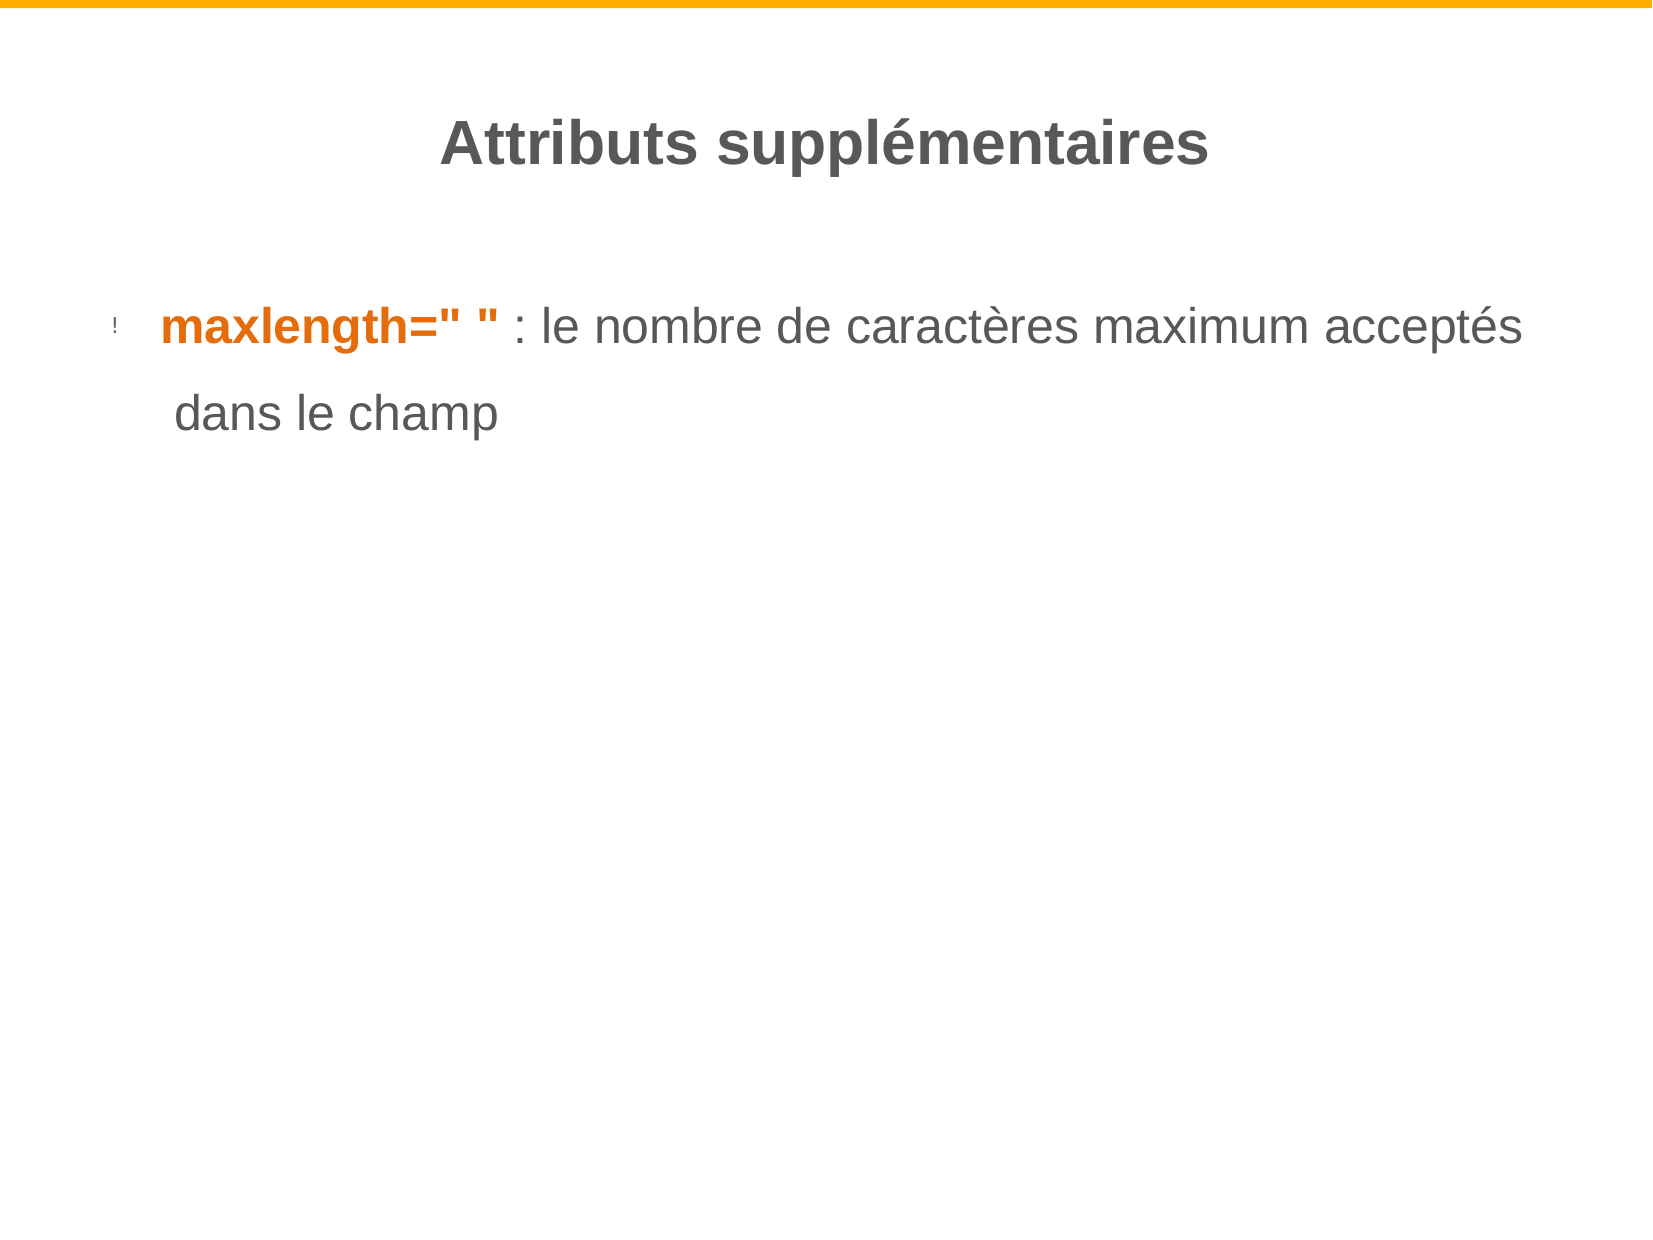

Attributs supplémentaires
maxlength=" " : le nombre de caractères maximum acceptés  dans le champ
!